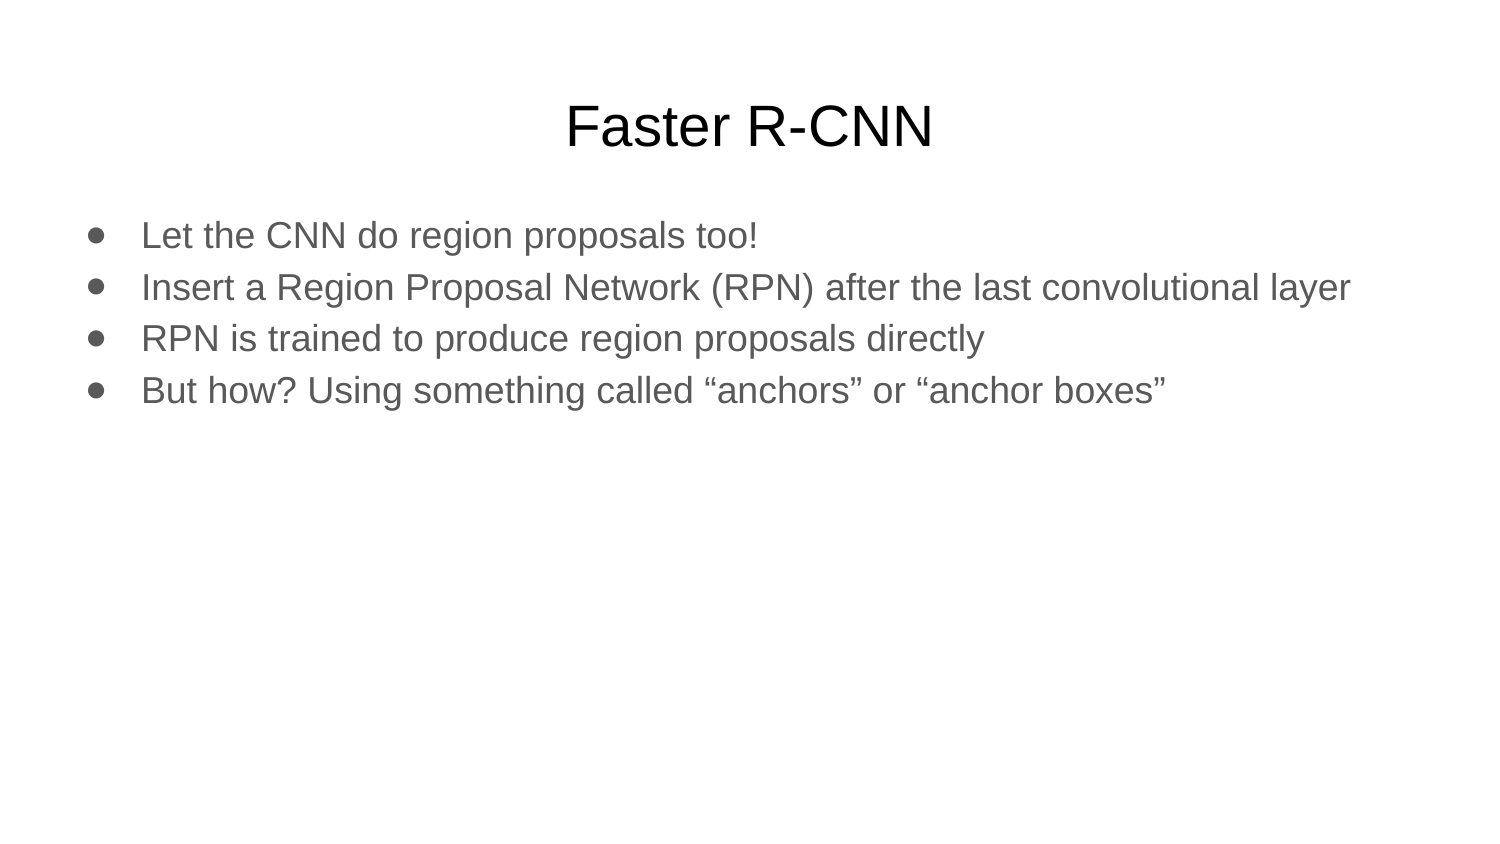

# Faster R-CNN
Let the CNN do region proposals too!
Insert a Region Proposal Network (RPN) after the last convolutional layer
RPN is trained to produce region proposals directly
But how? Using something called “anchors” or “anchor boxes”